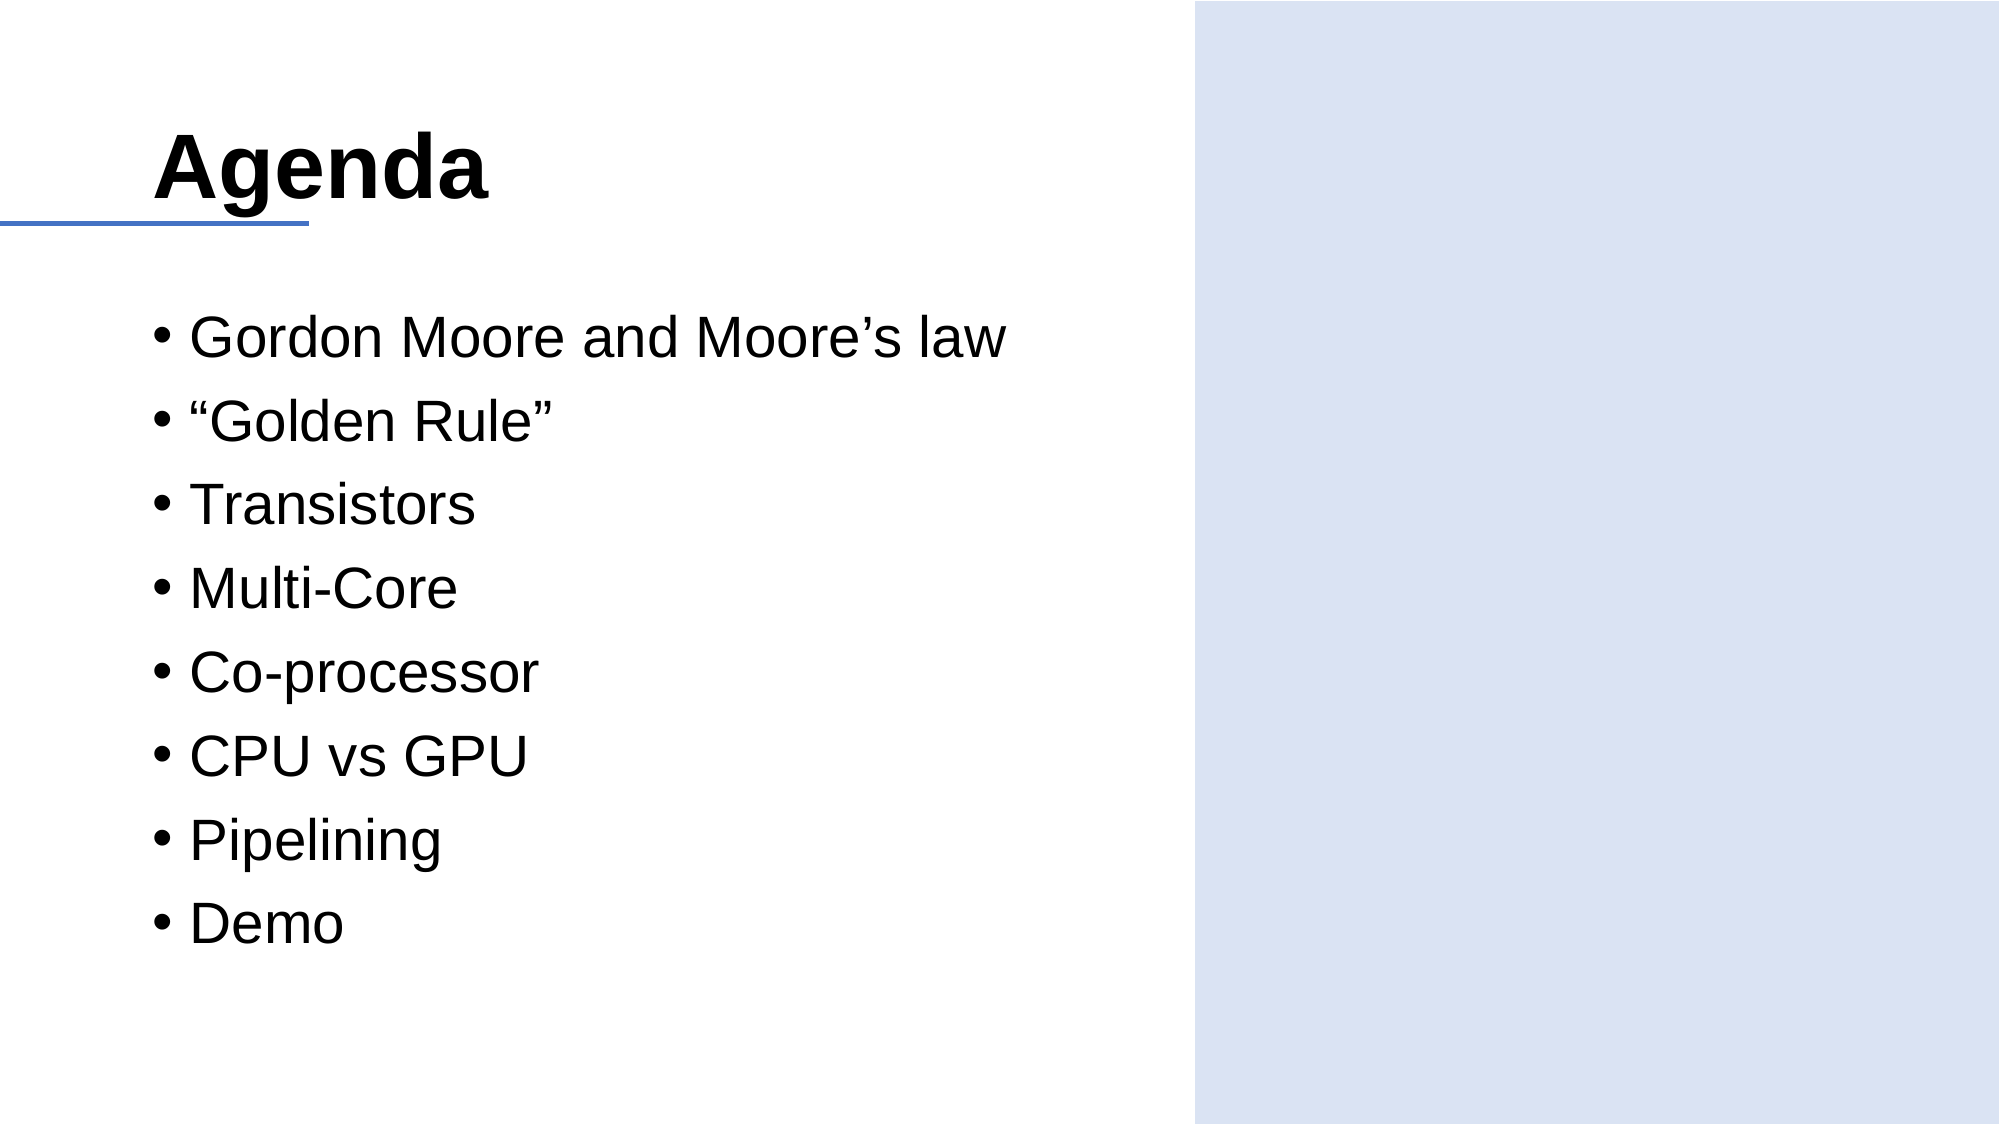

# Agenda
Gordon Moore and Moore’s law
“Golden Rule”
Transistors
Multi-Core
Co-processor
CPU vs GPU
Pipelining
Demo